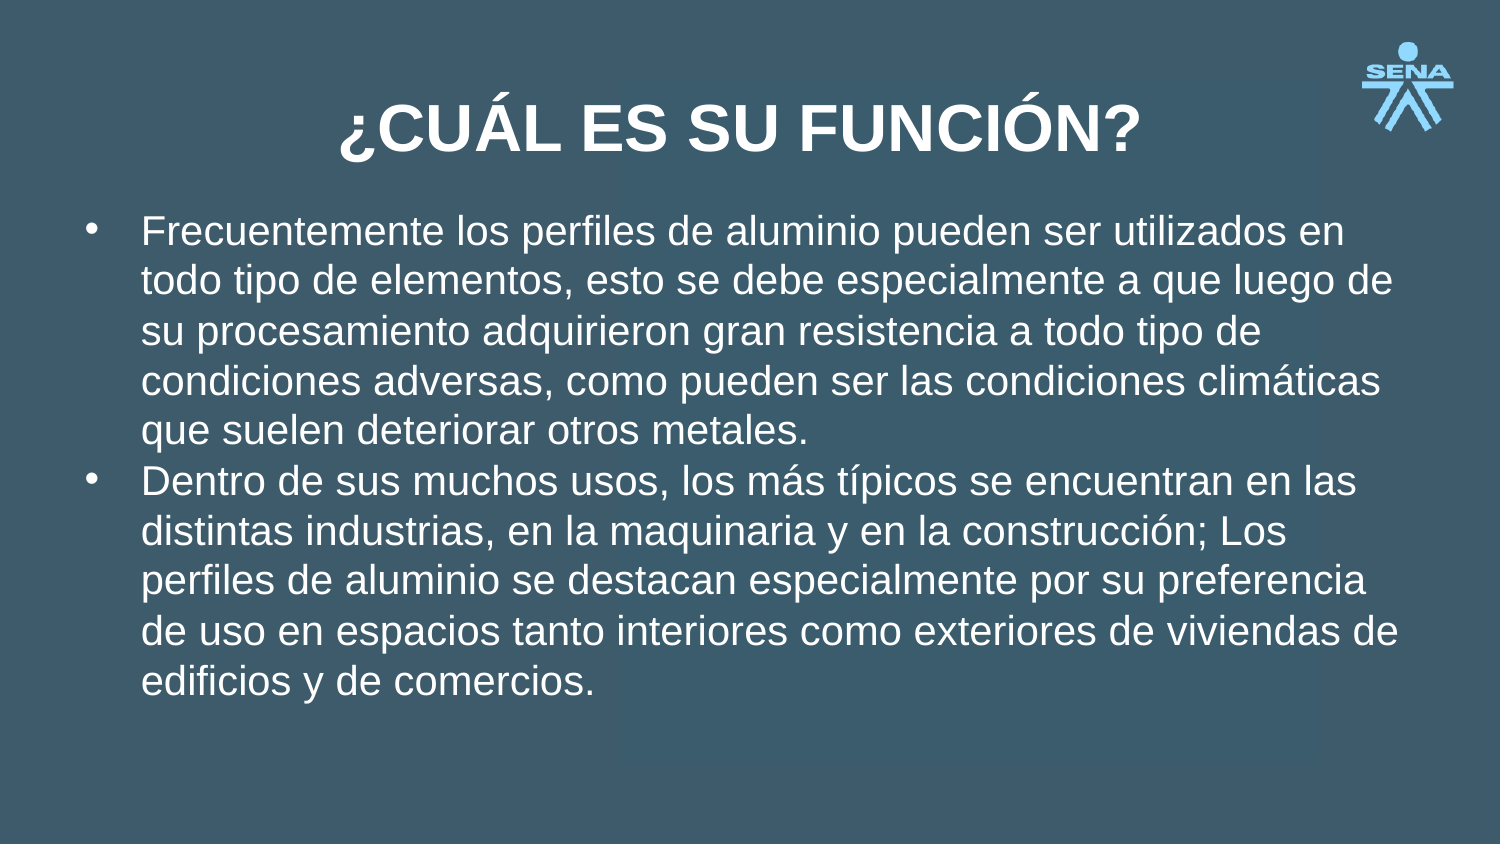

¿CUÁL ES SU FUNCIÓN?
Frecuentemente los perfiles de aluminio pueden ser utilizados en todo tipo de elementos, esto se debe especialmente a que luego de su procesamiento adquirieron gran resistencia a todo tipo de condiciones adversas, como pueden ser las condiciones climáticas que suelen deteriorar otros metales.
Dentro de sus muchos usos, los más típicos se encuentran en las distintas industrias, en la maquinaria y en la construcción; Los perfiles de aluminio se destacan especialmente por su preferencia de uso en espacios tanto interiores como exteriores de viviendas de edificios y de comercios.